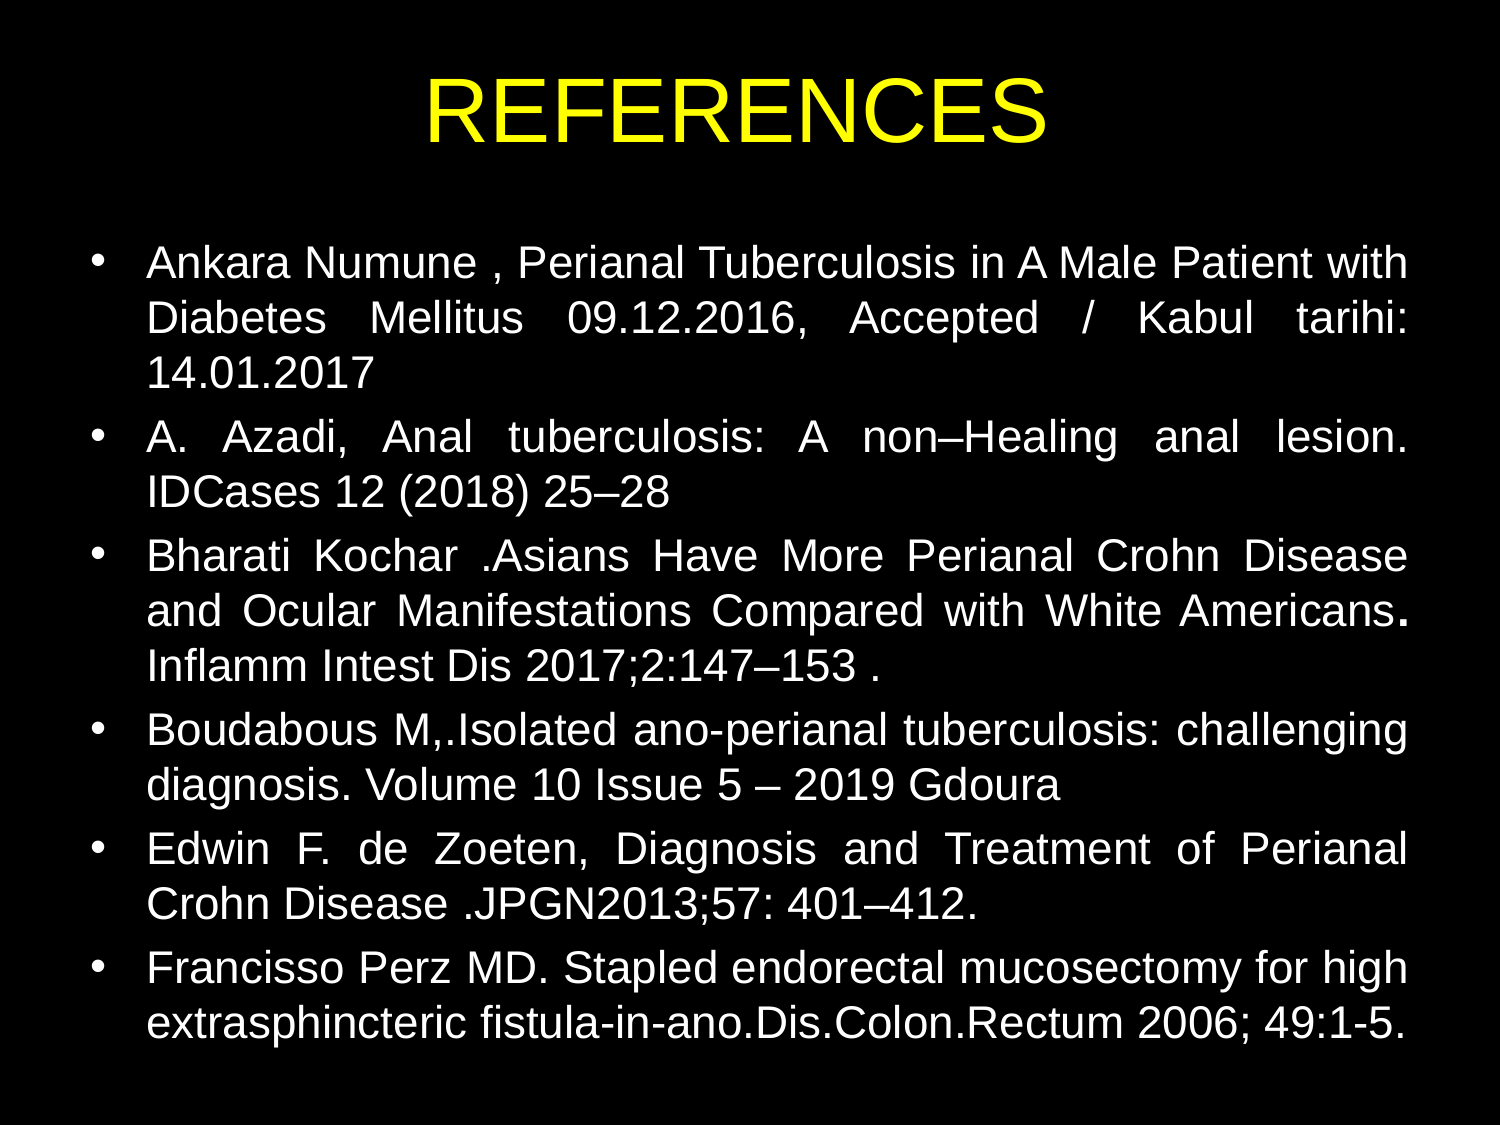

# REFERENCES
Ankara Numune , Perianal Tuberculosis in A Male Patient with Diabetes Mellitus 09.12.2016, Accepted / Kabul tarihi: 14.01.2017
A. Azadi, Anal tuberculosis: A non–Healing anal lesion. IDCases 12 (2018) 25–28
Bharati Kochar .Asians Have More Perianal Crohn Disease and Ocular Manifestations Compared with White Americans. Inflamm Intest Dis 2017;2:147–153 .
Boudabous M,.Isolated ano-perianal tuberculosis: challenging diagnosis. Volume 10 Issue 5 – 2019 Gdoura
Edwin F. de Zoeten, Diagnosis and Treatment of Perianal Crohn Disease .JPGN2013;57: 401–412.
Francisso Perz MD. Stapled endorectal mucosectomy for high extrasphincteric fistula-in-ano.Dis.Colon.Rectum 2006; 49:1-5.